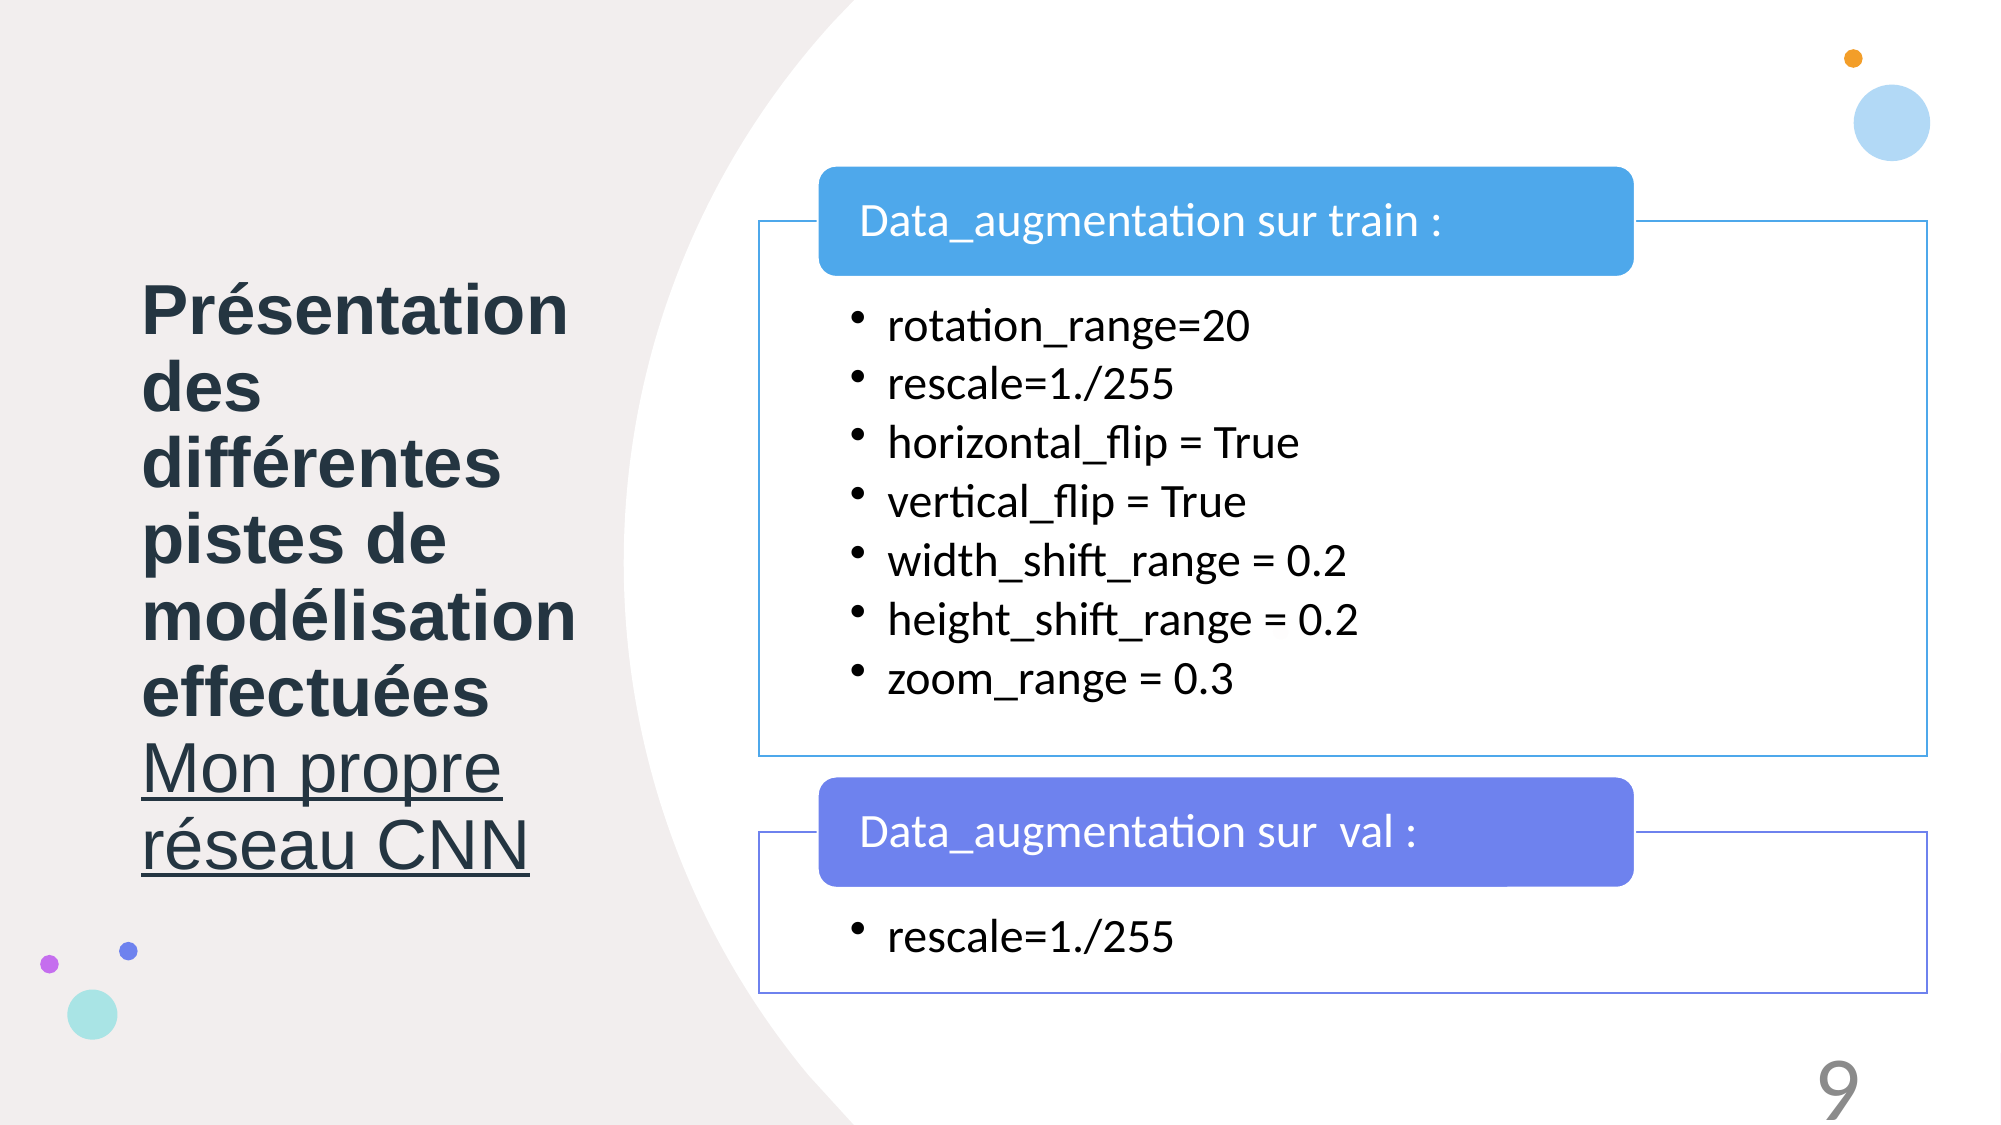

# Présentation des différentes pistes de modélisation effectuées Mon propre réseau CNN
rotation_range=20
rescale=1./255
horizontal_flip = True
vertical_flip = True
width_shift_range = 0.2
height_shift_range = 0.2
zoom_range = 0.3
Data_augmentation sur train :
rescale=1./255
Data_augmentation sur  val :
9